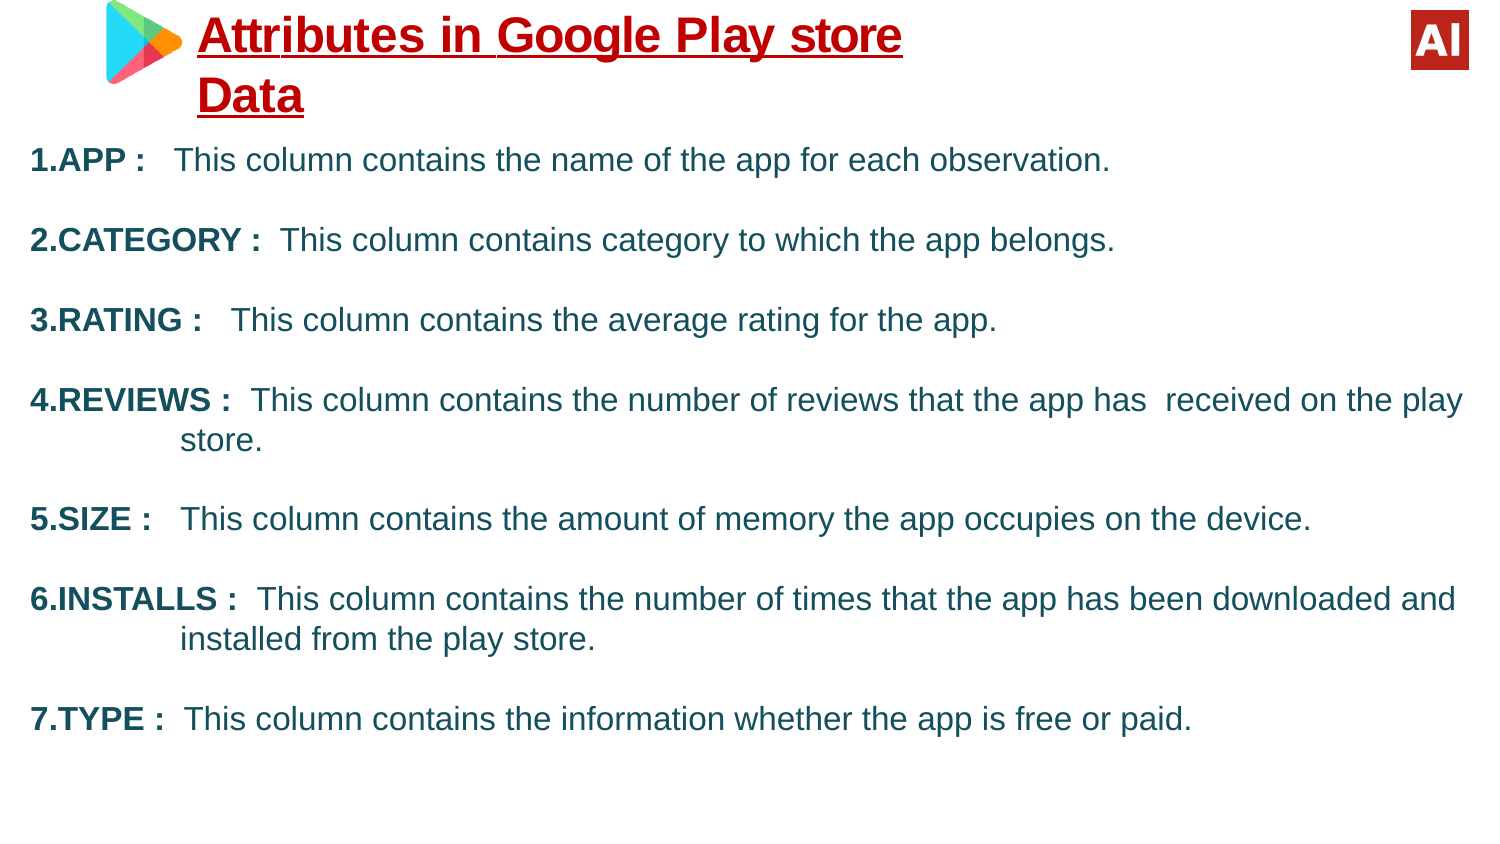

Attributes in Google Play store Data

# 1.APP :   This column contains the name of the app for each observation. 2.CATEGORY :  This column contains category to which the app belongs. 3.RATING :   This column contains the average rating for the app. 4.REVIEWS :  This column contains the number of reviews that the app has  received on the play 	store. 5.SIZE :  	This column contains the amount of memory the app occupies on the device. 6.INSTALLS :  This column contains the number of times that the app has been downloaded and 	installed from the play store. 7.TYPE :  This column contains the information whether the app is free or paid.